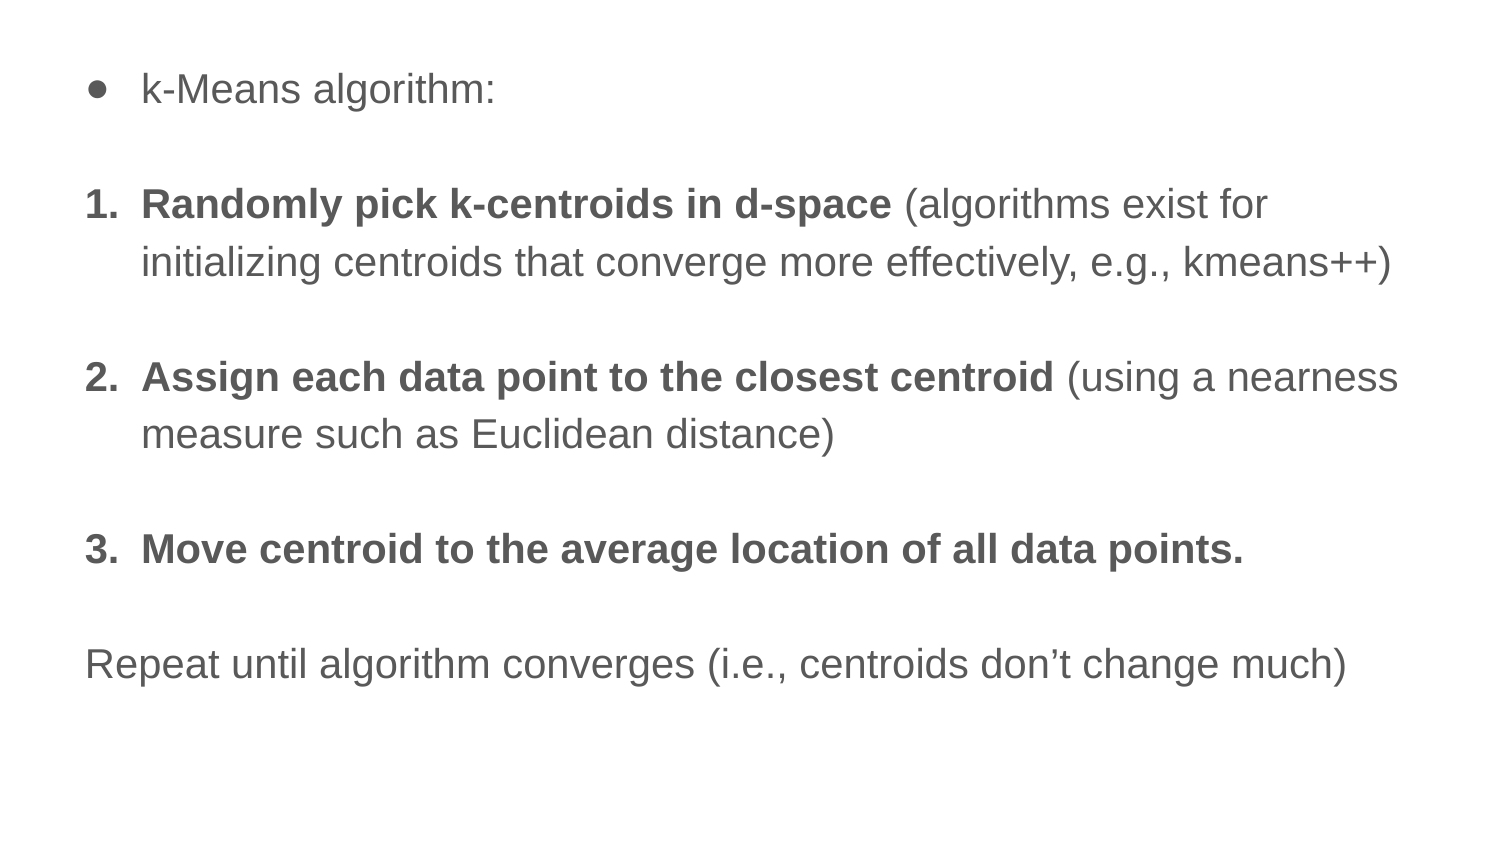

k-Means algorithm:

Randomly pick k-centroids in d-space (algorithms exist for initializing centroids that converge more effectively, e.g., kmeans++)

Assign each data point to the closest centroid (using a nearness measure such as Euclidean distance)

Move centroid to the average location of all data points.

Repeat until algorithm converges (i.e., centroids don’t change much)